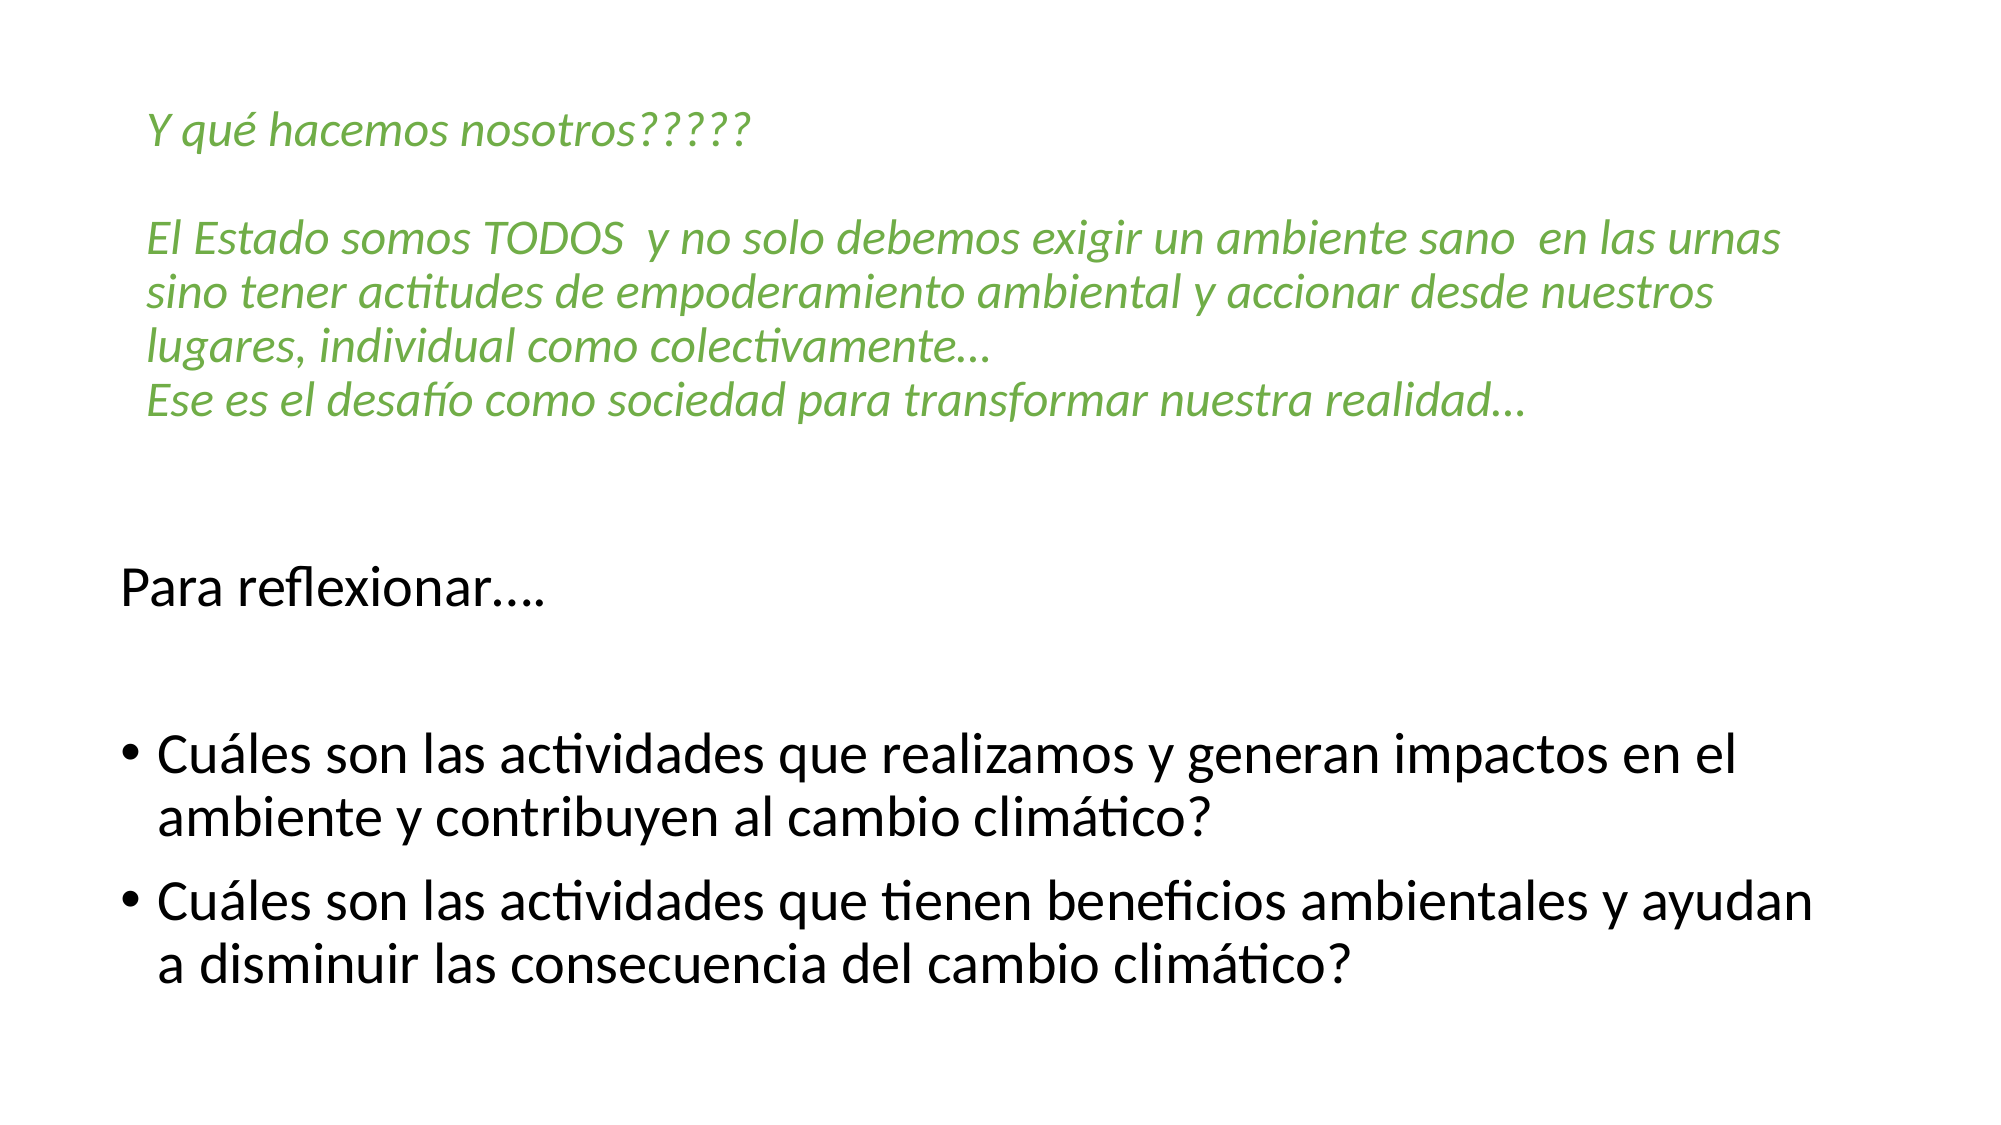

# Y qué hacemos nosotros????? El Estado somos TODOS  y no solo debemos exigir un ambiente sano  en las urnas sino tener actitudes de empoderamiento ambiental y accionar desde nuestros lugares, individual como colectivamente… Ese es el desafío como sociedad para transformar nuestra realidad…
Para reflexionar….

Cuáles son las actividades que realizamos y generan impactos en el ambiente y contribuyen al cambio climático?
Cuáles son las actividades que tienen beneficios ambientales y ayudan a disminuir las consecuencia del cambio climático?